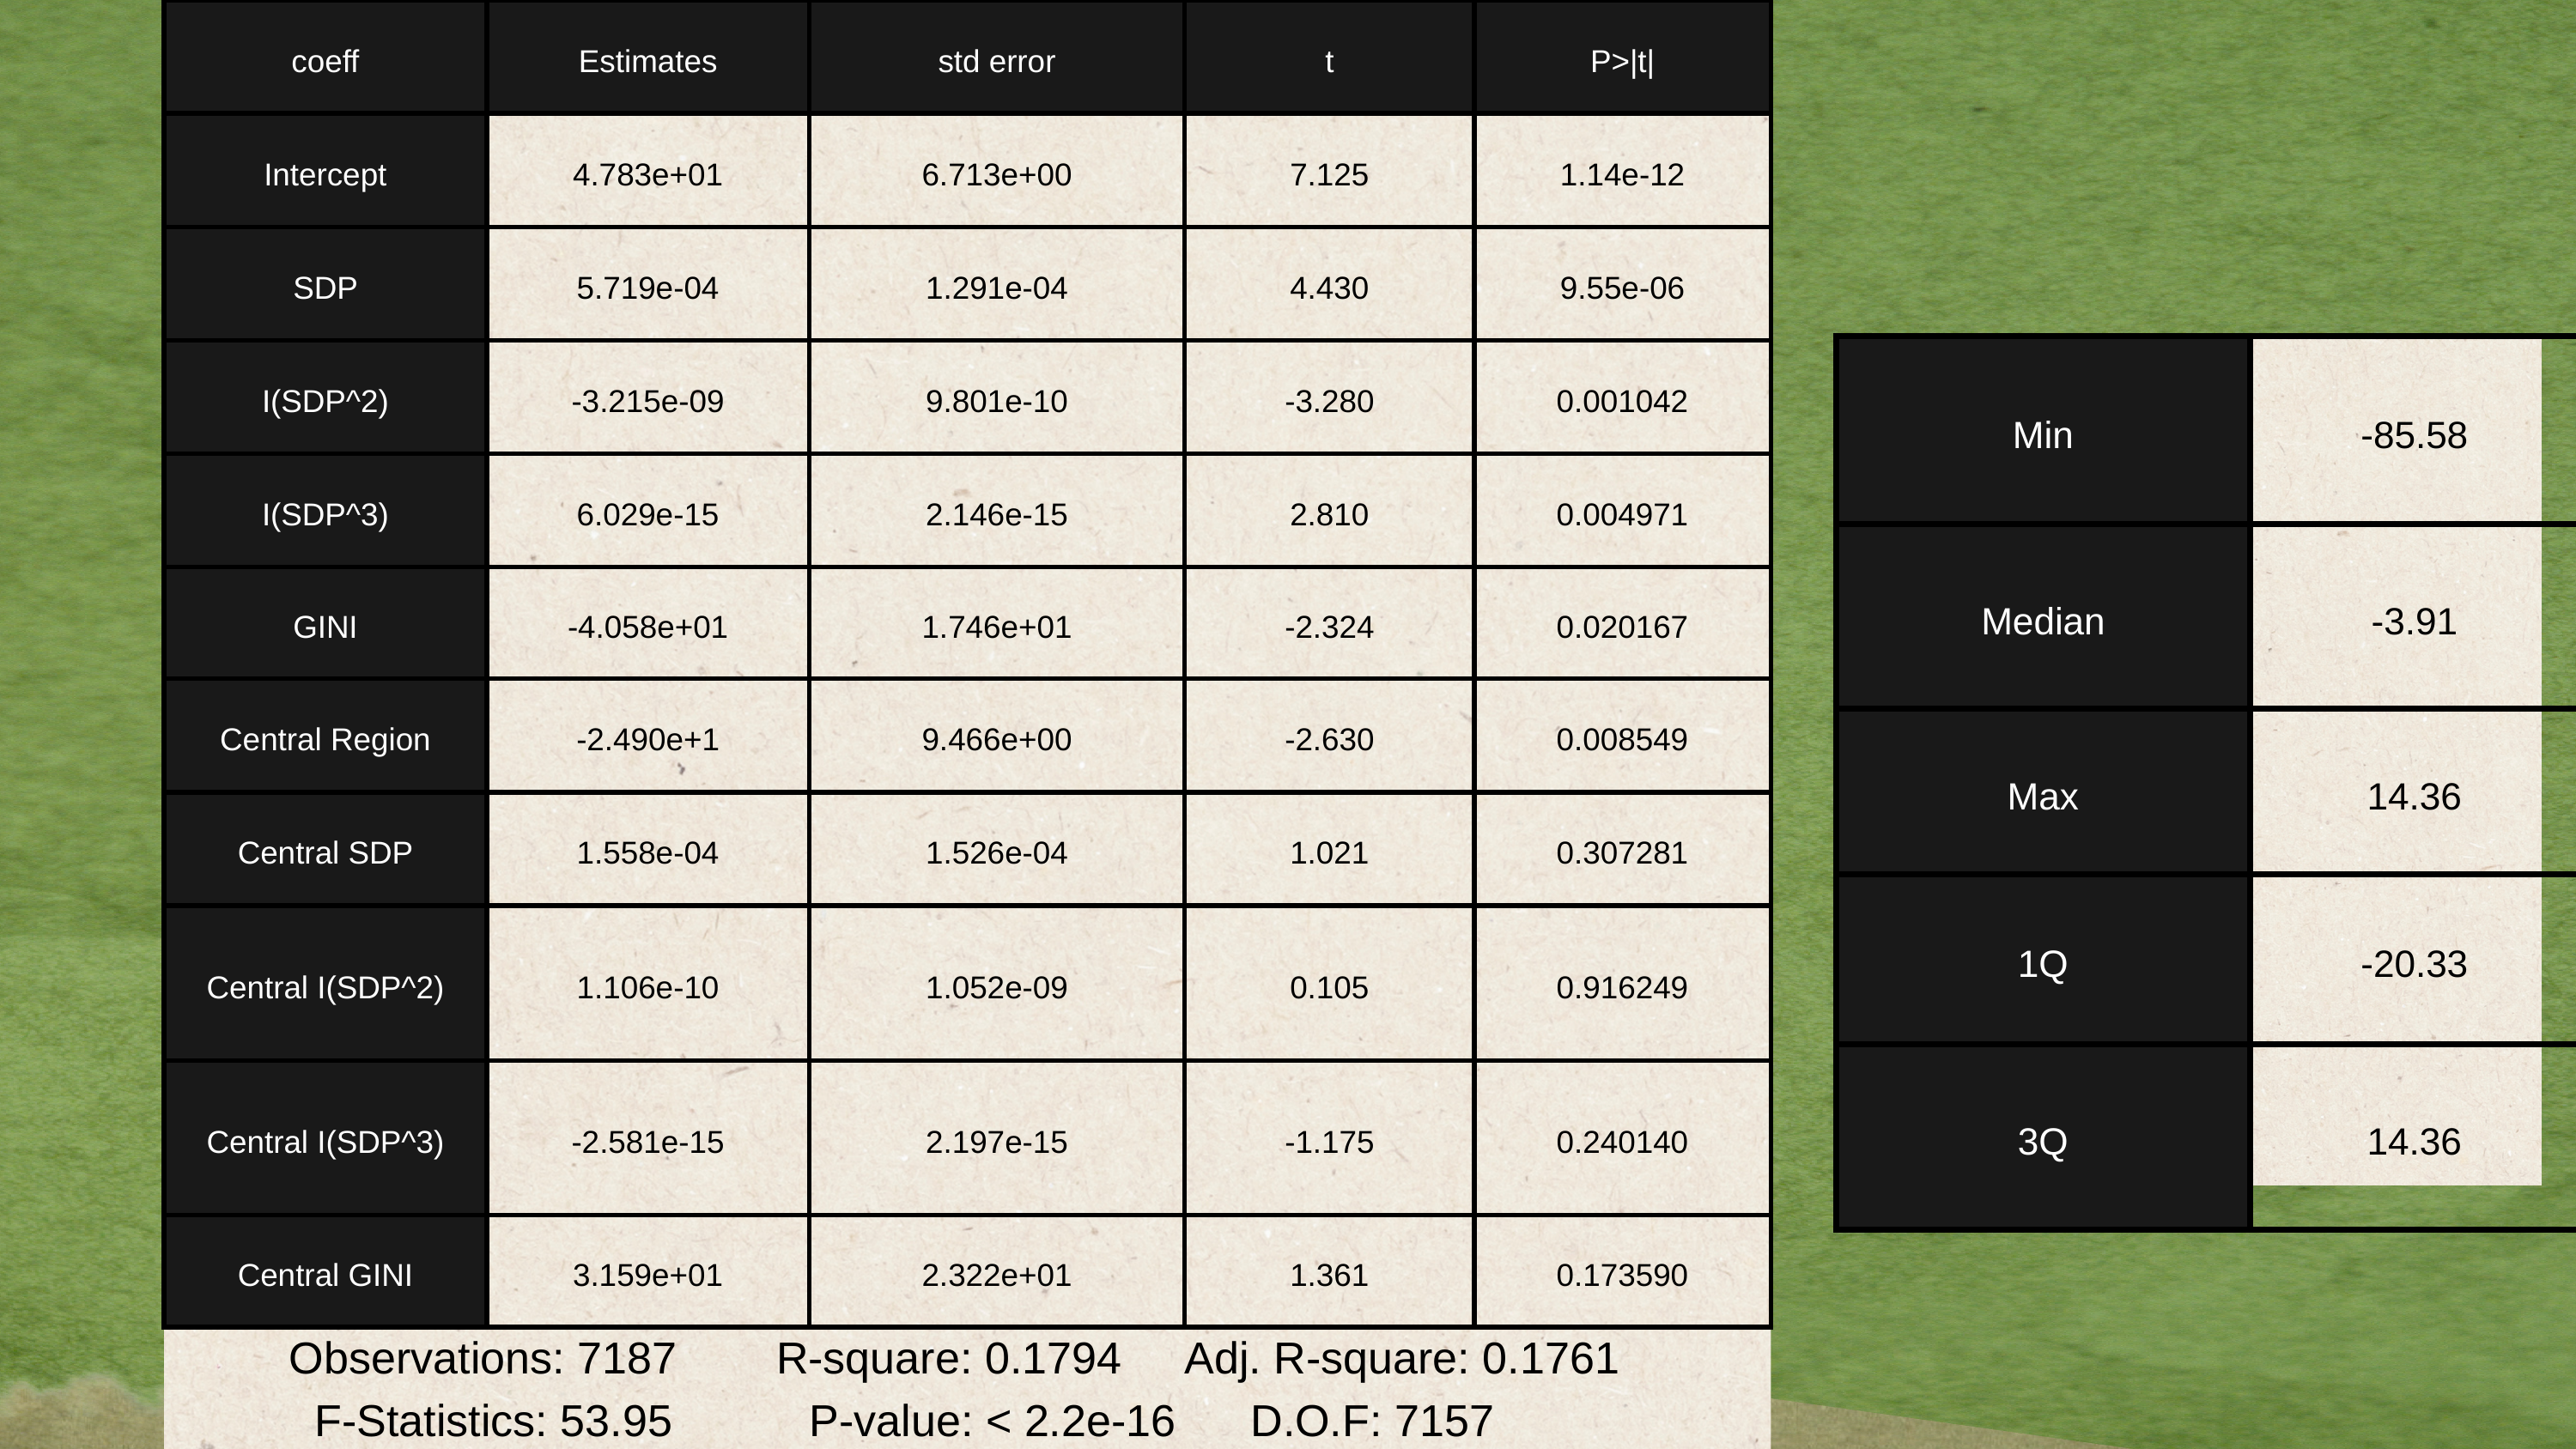

| coeff | Estimates | std error | t | P>|t| |
| --- | --- | --- | --- | --- |
| Intercept | 4.783e+01 | 6.713e+00 | 7.125 | 1.14e-12 |
| SDP | 5.719e-04 | 1.291e-04 | 4.430 | 9.55e-06 |
| I(SDP^2) | -3.215e-09 | 9.801e-10 | -3.280 | 0.001042 |
| I(SDP^3) | 6.029e-15 | 2.146e-15 | 2.810 | 0.004971 |
| GINI | -4.058e+01 | 1.746e+01 | -2.324 | 0.020167 |
| Central Region | -2.490e+1 | 9.466e+00 | -2.630 | 0.008549 |
| Central SDP | 1.558e-04 | 1.526e-04 | 1.021 | 0.307281 |
| Central I(SDP^2) | 1.106e-10 | 1.052e-09 | 0.105 | 0.916249 |
| Central I(SDP^3) | -2.581e-15 | 2.197e-15 | -1.175 | 0.240140 |
| Central GINI | 3.159e+01 | 2.322e+01 | 1.361 | 0.173590 |

| Min | -85.58 |
| --- | --- |
| Median | -3.91 |
| Max | 14.36 |
| 1Q | -20.33 |
| 3Q | 14.36 |

        Observations: 7187        R-square: 0.1794     Adj. R-square: 0.1761
F-Statistics: 53.95           P-value: < 2.2e-16      D.O.F: 7157